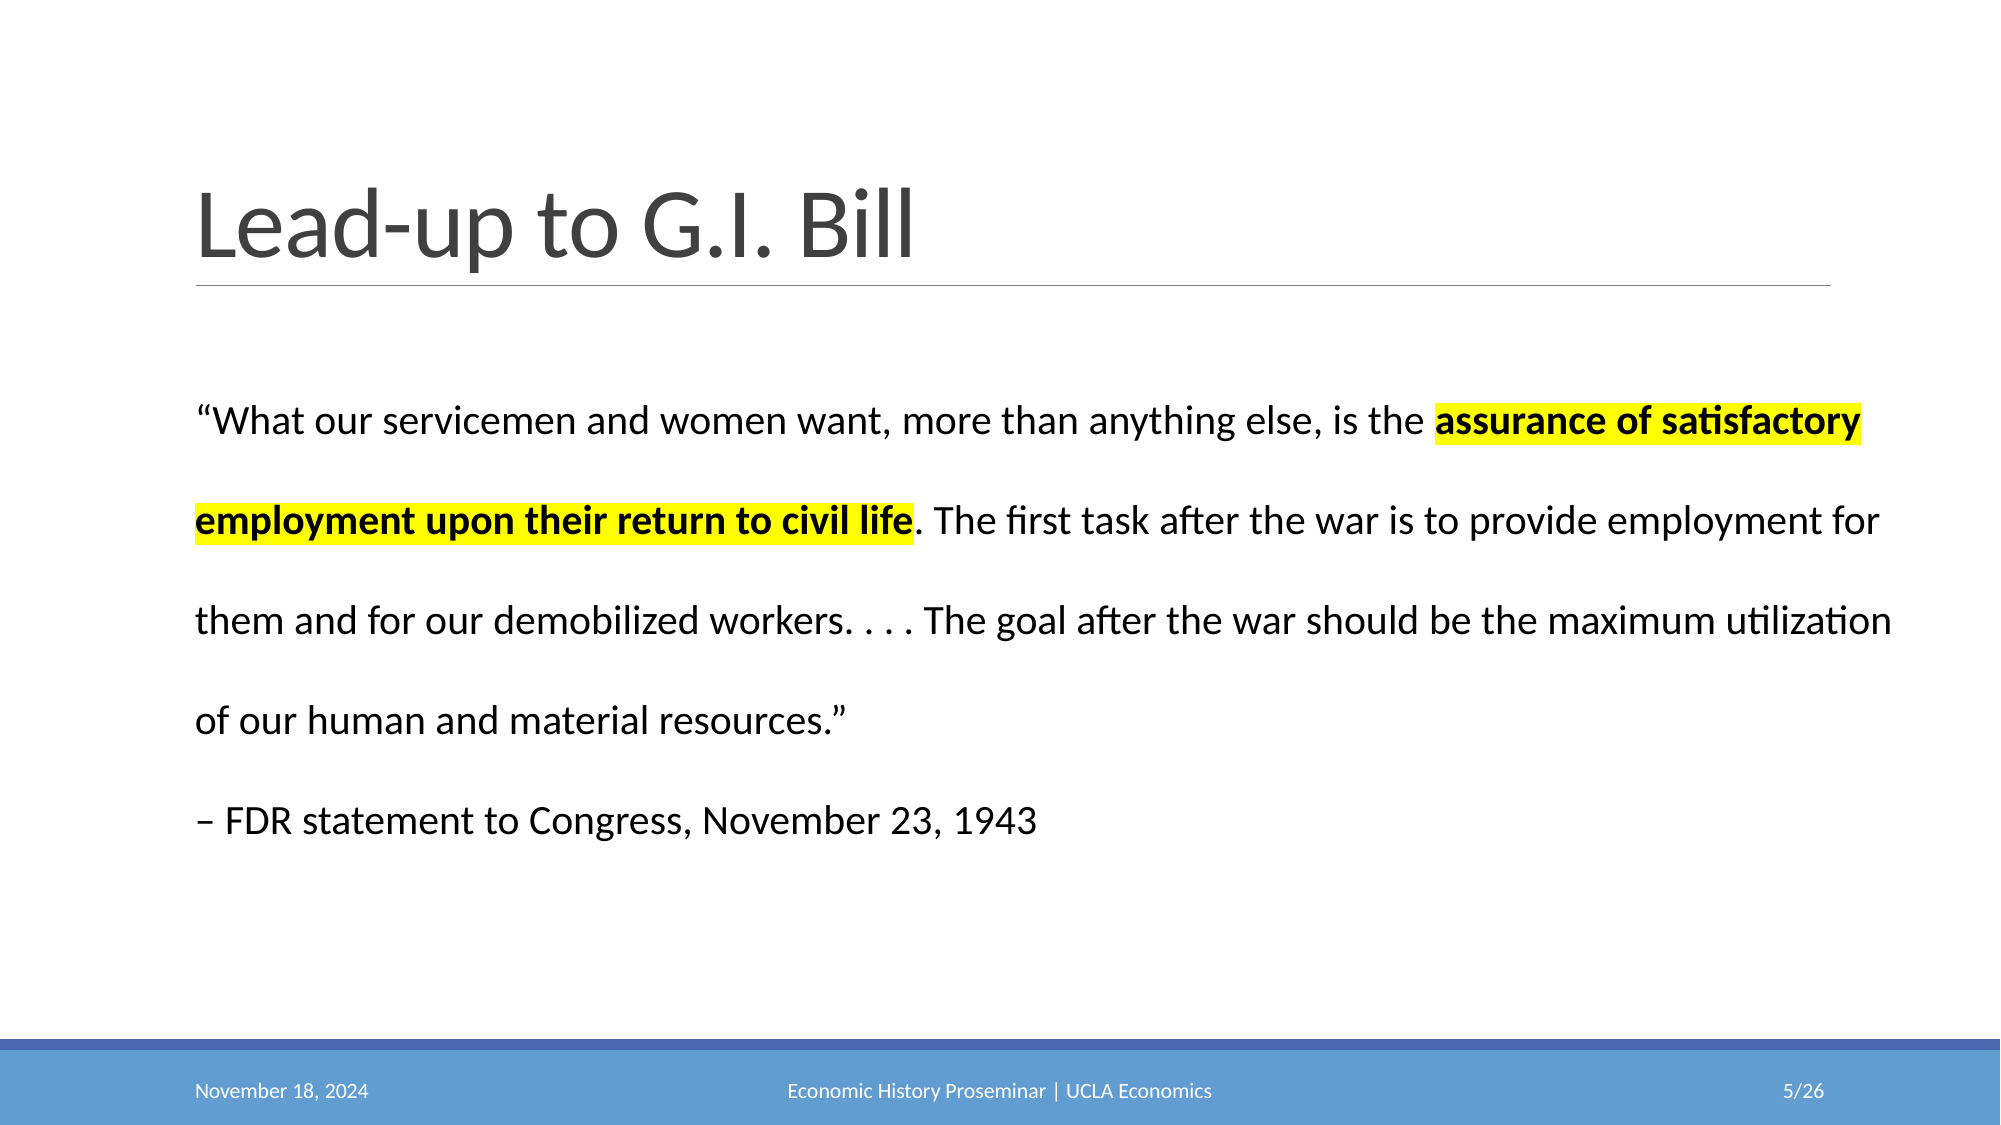

# Lead-up to G.I. Bill
“What our servicemen and women want, more than anything else, is the assurance of satisfactory employment upon their return to civil life. The first task after the war is to provide employment for them and for our demobilized workers. . . . The goal after the war should be the maximum utilization of our human and material resources.”
– FDR statement to Congress, November 23, 1943

November 18, 2024
Economic History Proseminar | UCLA Economics
5/26